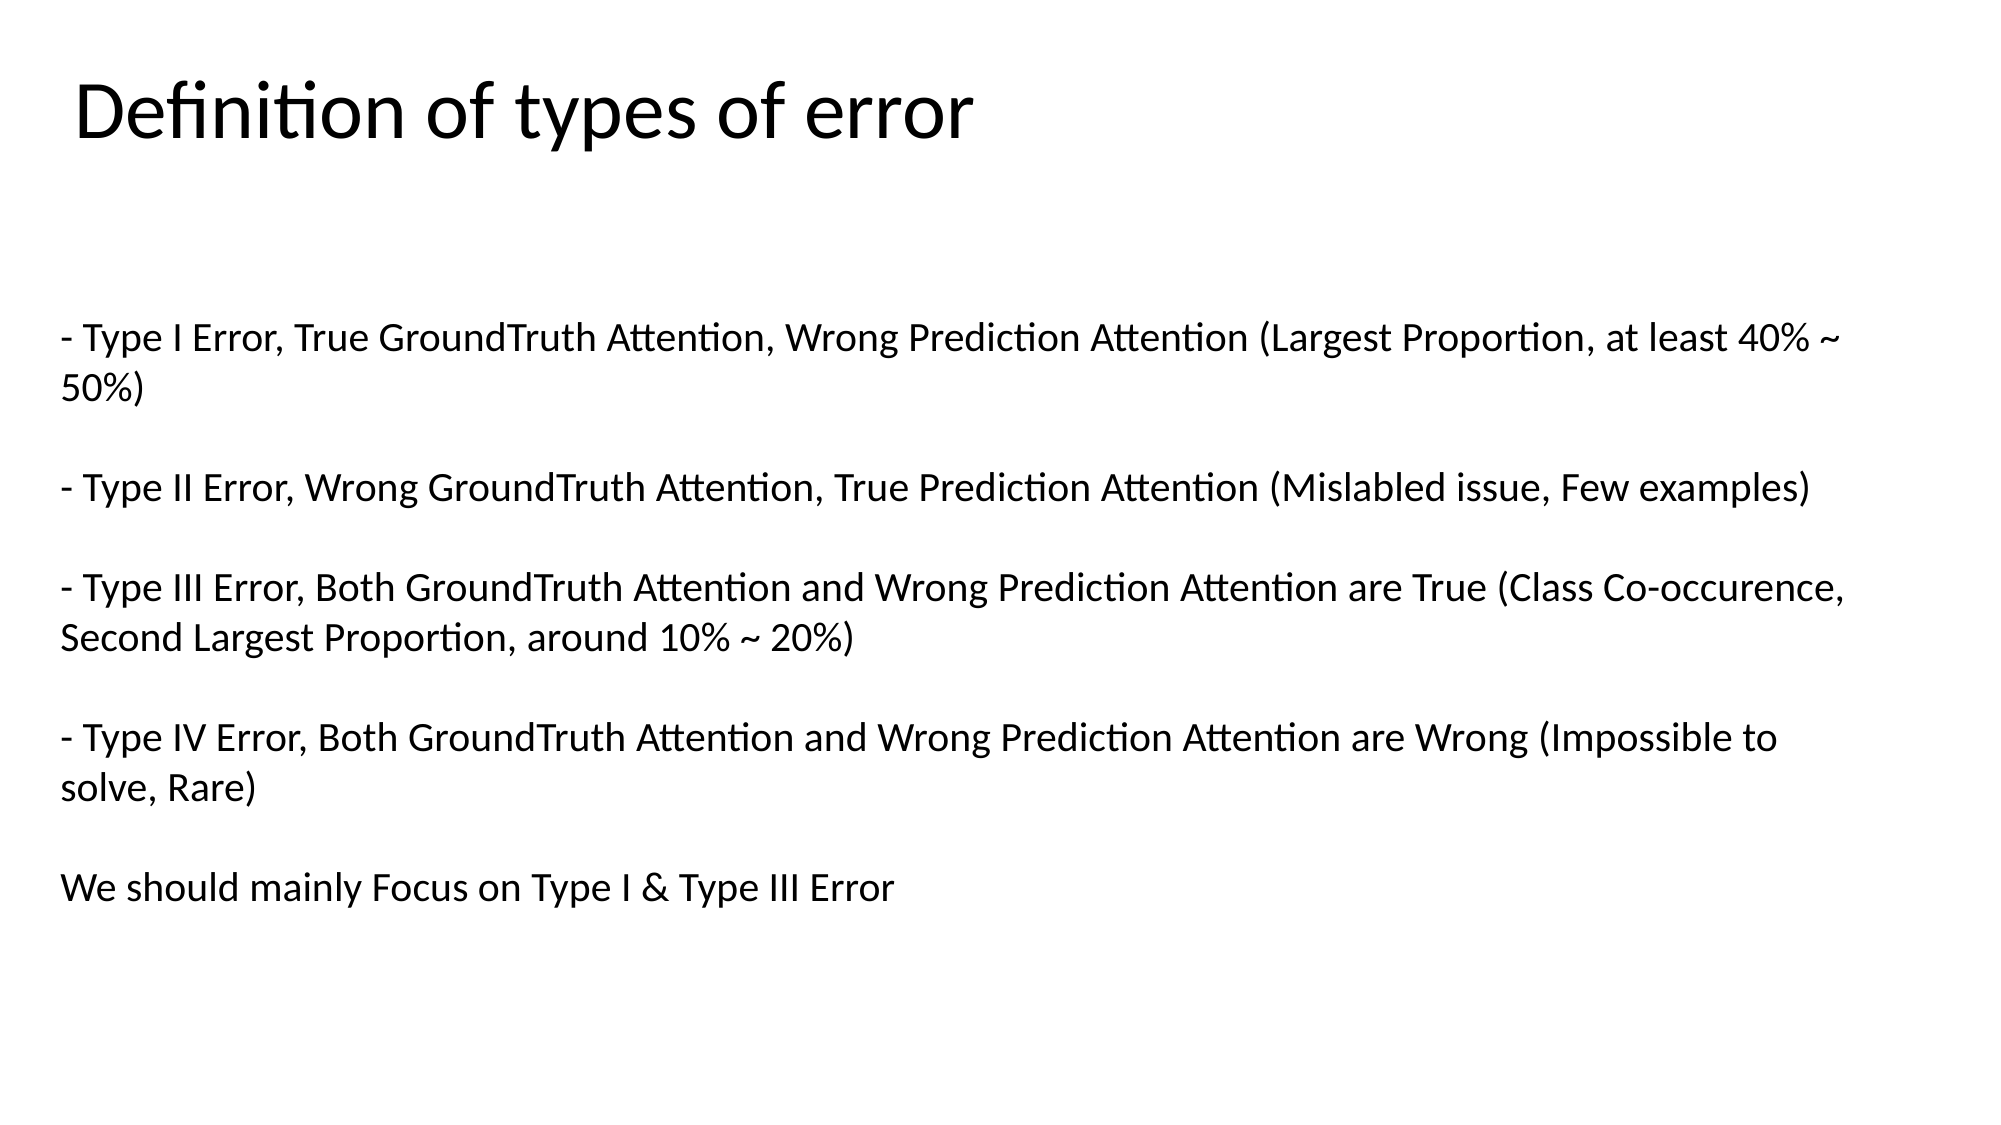

# Definition of types of error
- Type I Error, True GroundTruth Attention, Wrong Prediction Attention (Largest Proportion, at least 40% ~ 50%)

- Type II Error, Wrong GroundTruth Attention, True Prediction Attention (Mislabled issue, Few examples)

- Type III Error, Both GroundTruth Attention and Wrong Prediction Attention are True (Class Co-occurence, Second Largest Proportion, around 10% ~ 20%)

- Type IV Error, Both GroundTruth Attention and Wrong Prediction Attention are Wrong (Impossible to solve, Rare)

We should mainly Focus on Type I & Type III Error